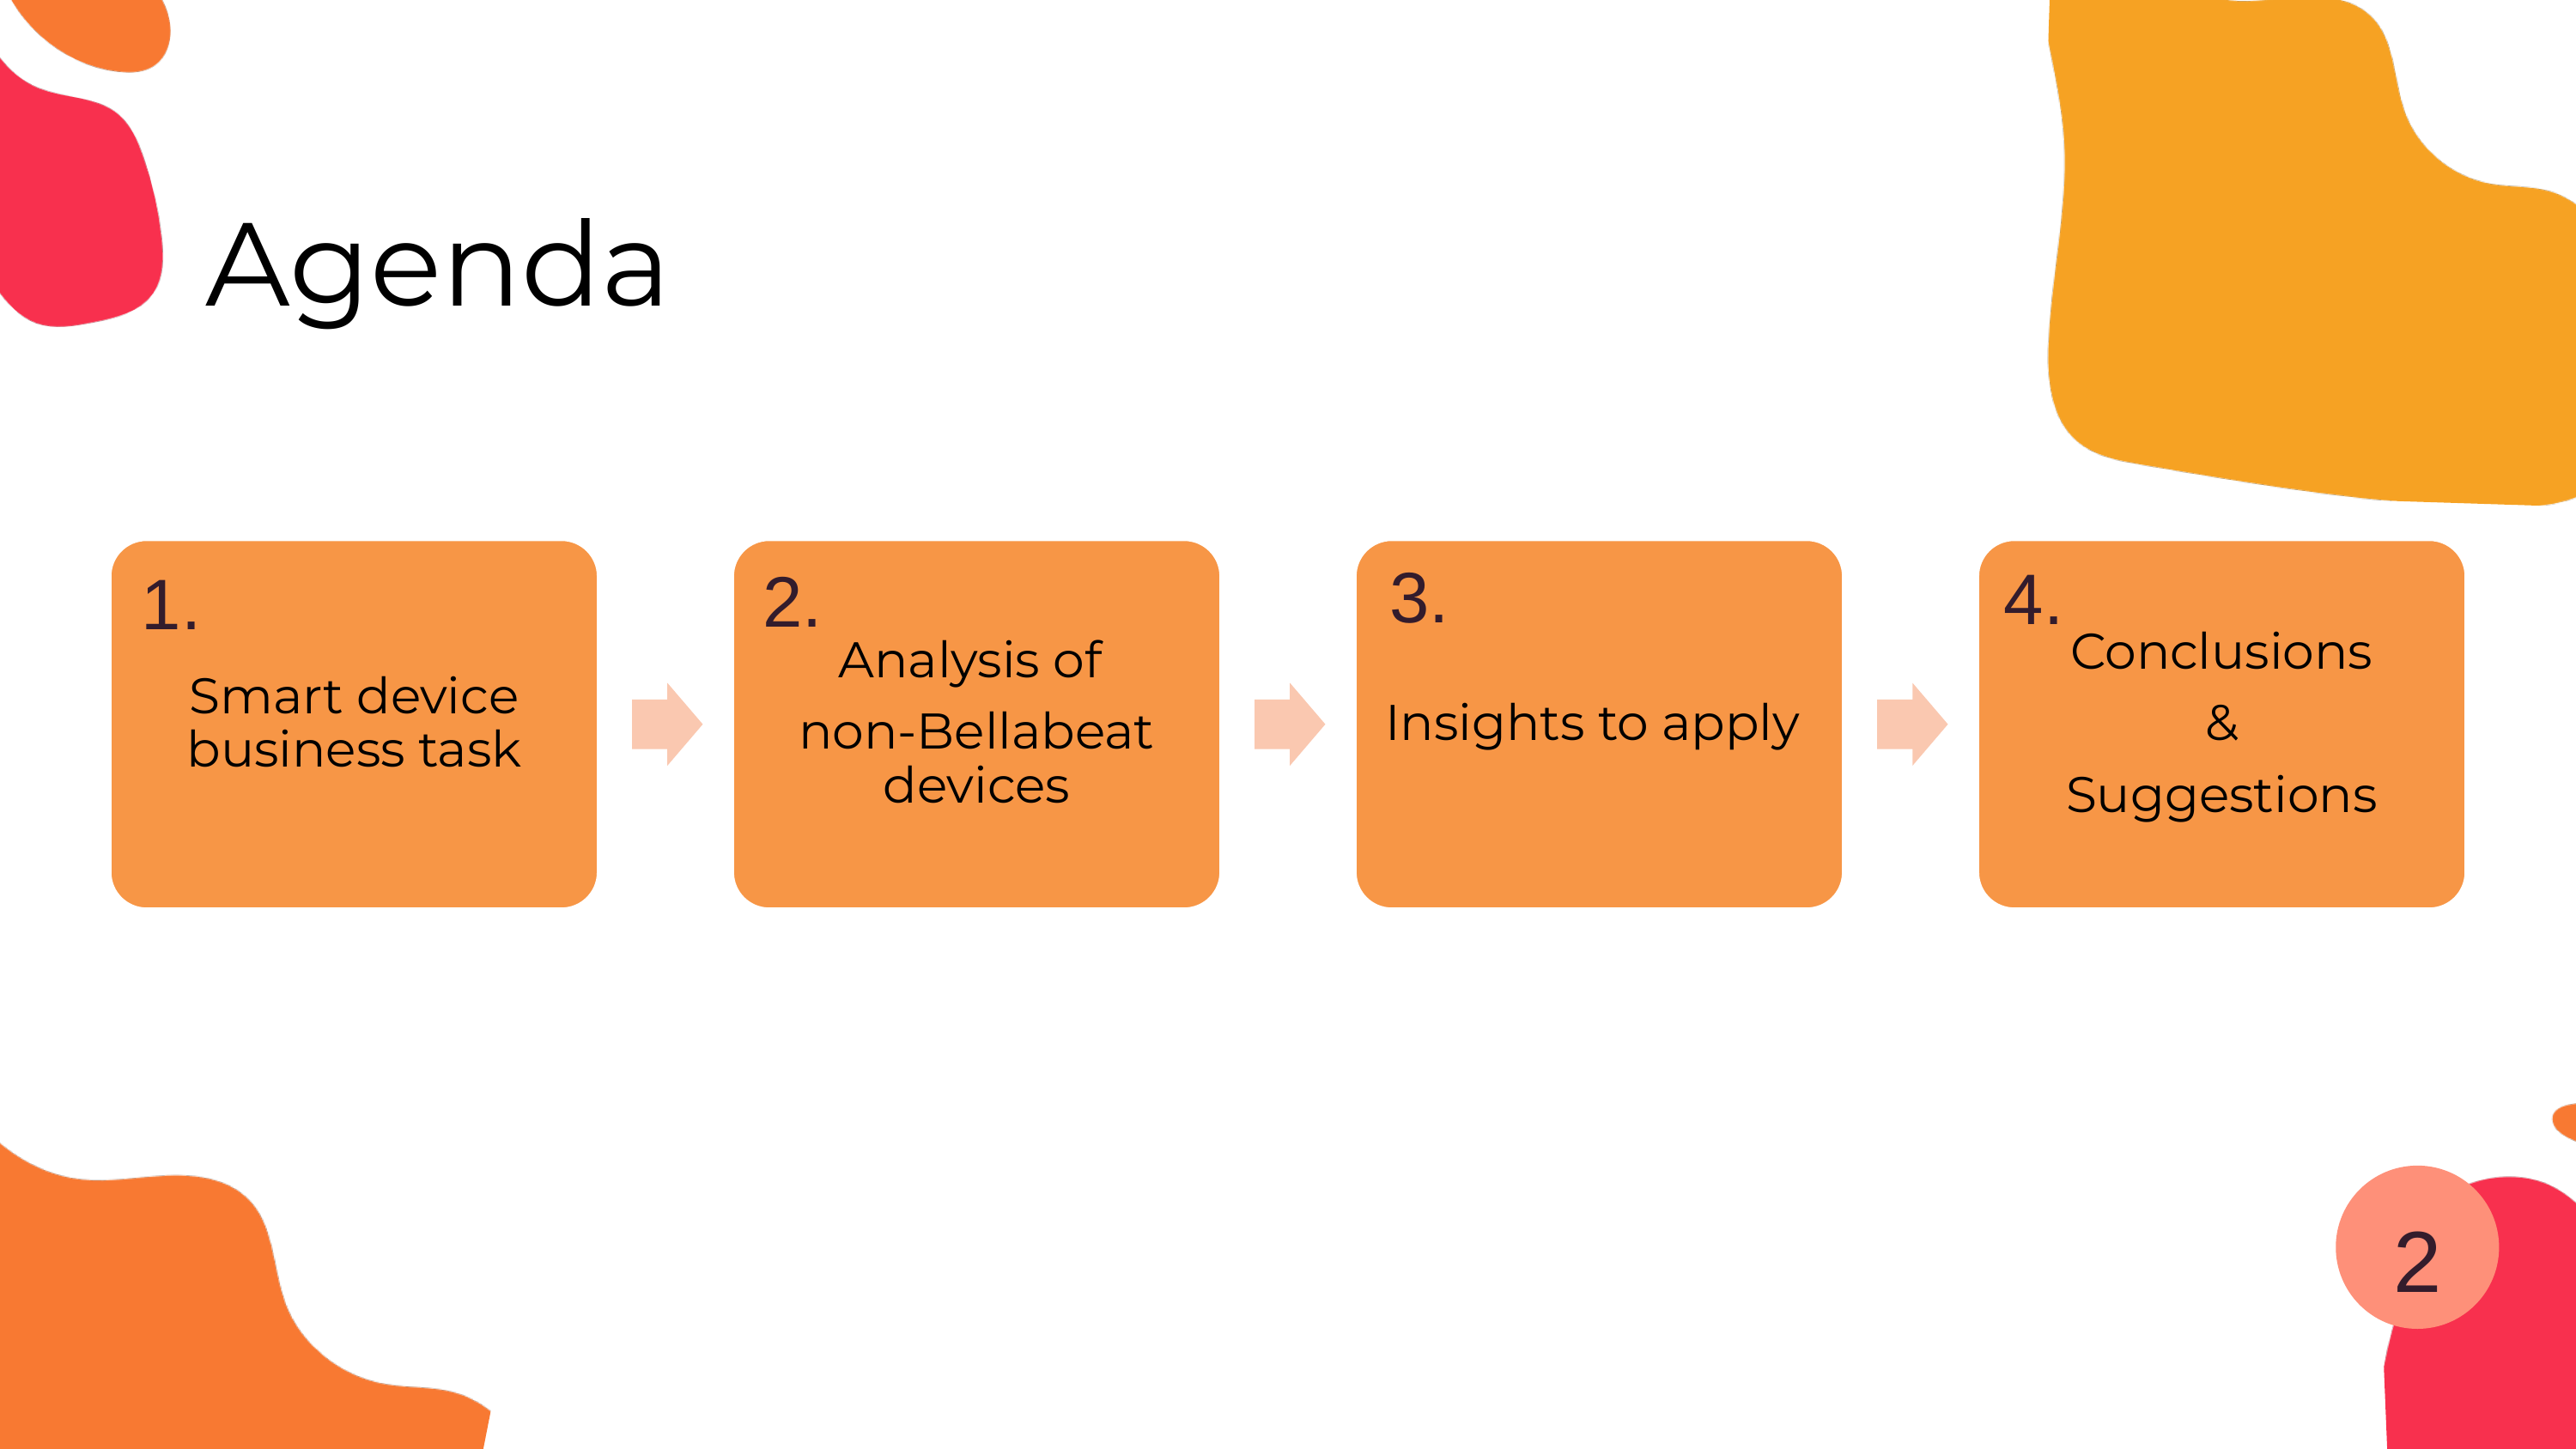

Agenda
3.
4.
2.
1.
Smart device business task
Analysis of
non-Bellabeat devices
Insights to apply
Conclusions
&
Suggestions

2